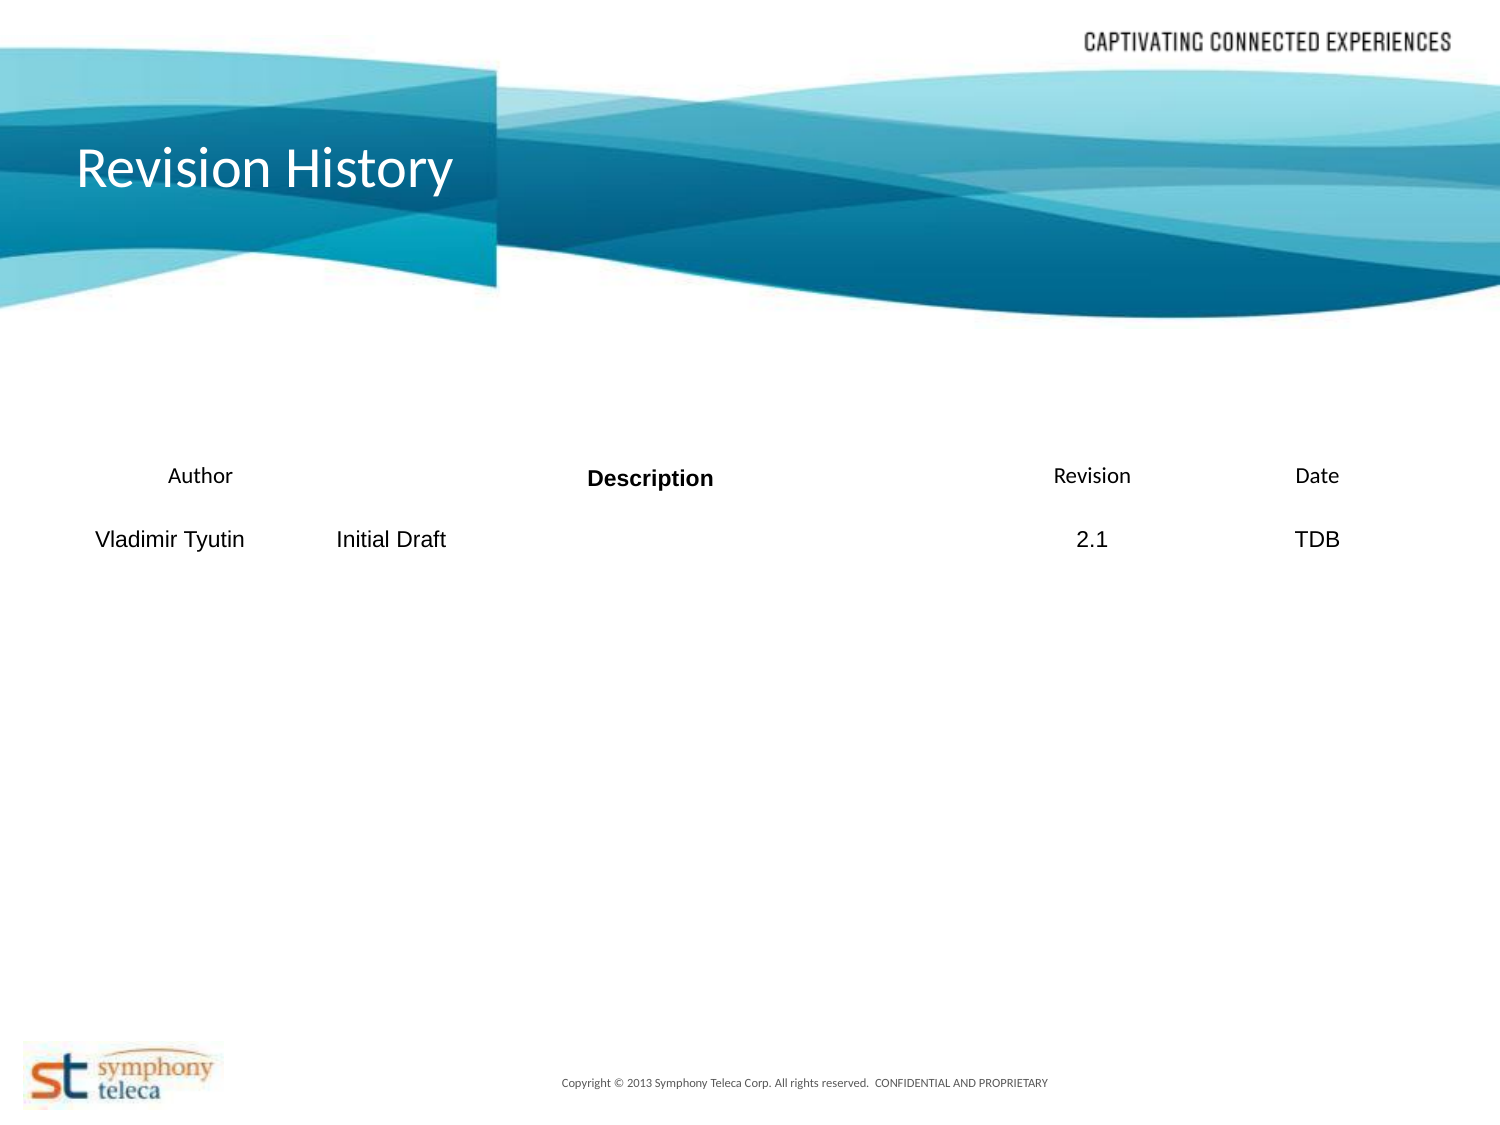

Revision History
| Author | Description | Revision | Date |
| --- | --- | --- | --- |
| Vladimir Tyutin | Initial Draft | 2.1 | TDB |